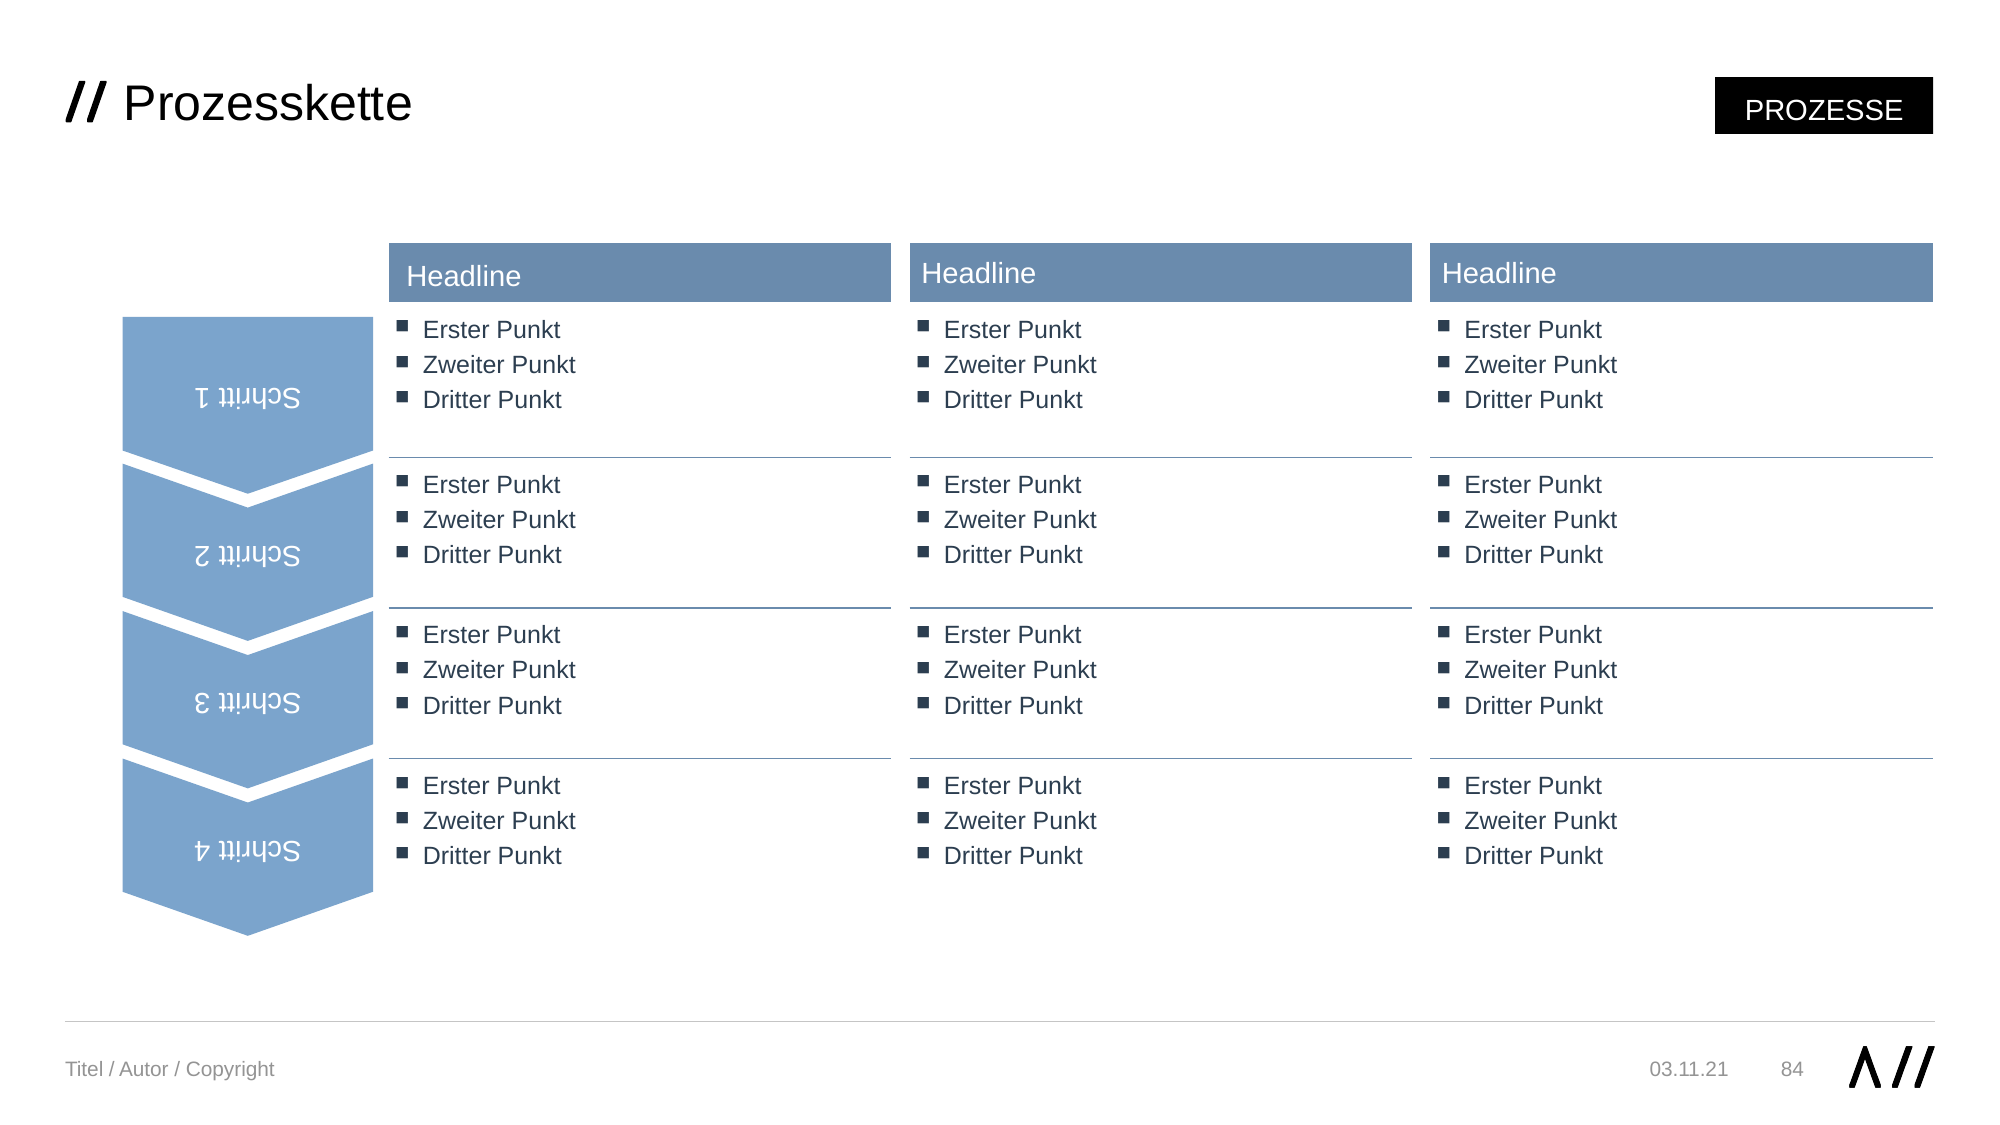

# Prozesskette
PROZESSE
| Headline |  | Headline |  | Headline |
| --- | --- | --- | --- | --- |
| Erster Punkt Zweiter Punkt Dritter Punkt |  | Erster Punkt Zweiter Punkt Dritter Punkt |  | Erster Punkt Zweiter Punkt Dritter Punkt |
| Erster Punkt Zweiter Punkt Dritter Punkt |  | Erster Punkt Zweiter Punkt Dritter Punkt |  | Erster Punkt Zweiter Punkt Dritter Punkt |
| Erster Punkt Zweiter Punkt Dritter Punkt |  | Erster Punkt Zweiter Punkt Dritter Punkt |  | Erster Punkt Zweiter Punkt Dritter Punkt |
| Erster Punkt Zweiter Punkt Dritter Punkt |  | Erster Punkt Zweiter Punkt Dritter Punkt |  | Erster Punkt Zweiter Punkt Dritter Punkt |
Schritt 1
Schritt 2
Schritt 3

Schritt 4
Titel / Autor / Copyright
84
03.11.21